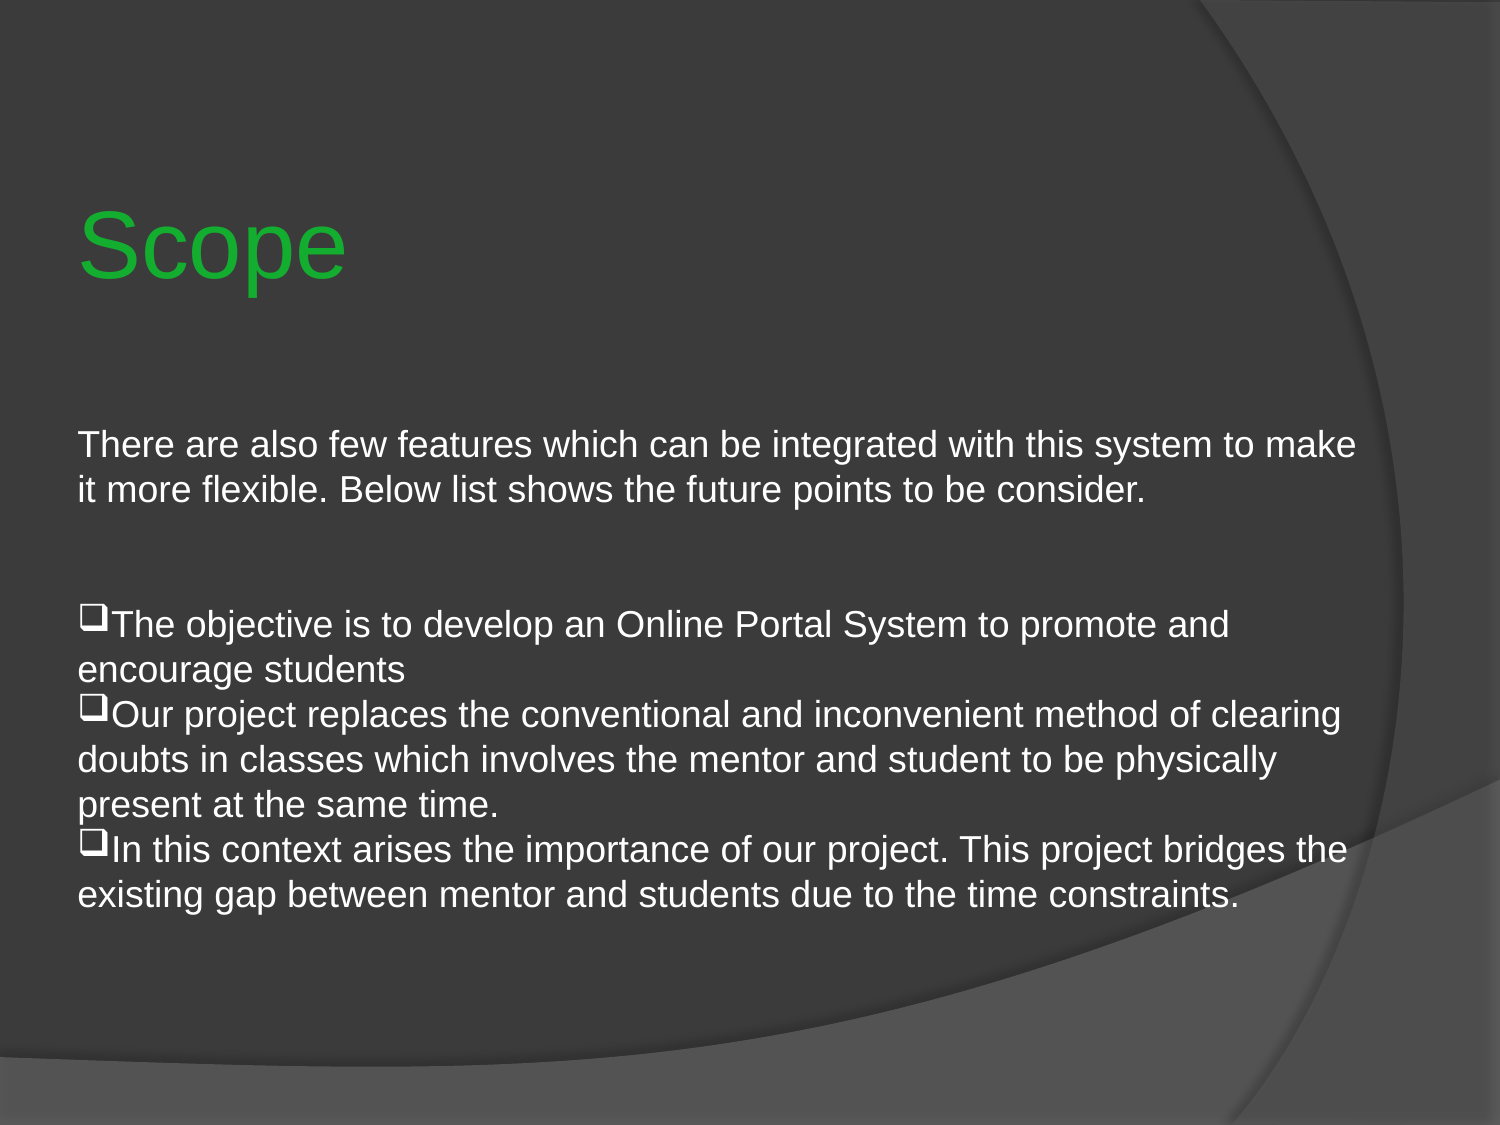

Scope
There are also few features which can be integrated with this system to make it more flexible. Below list shows the future points to be consider.

The objective is to develop an Online Portal System to promote and encourage students
Our project replaces the conventional and inconvenient method of clearing doubts in classes which involves the mentor and student to be physically present at the same time.
In this context arises the importance of our project. This project bridges the existing gap between mentor and students due to the time constraints.